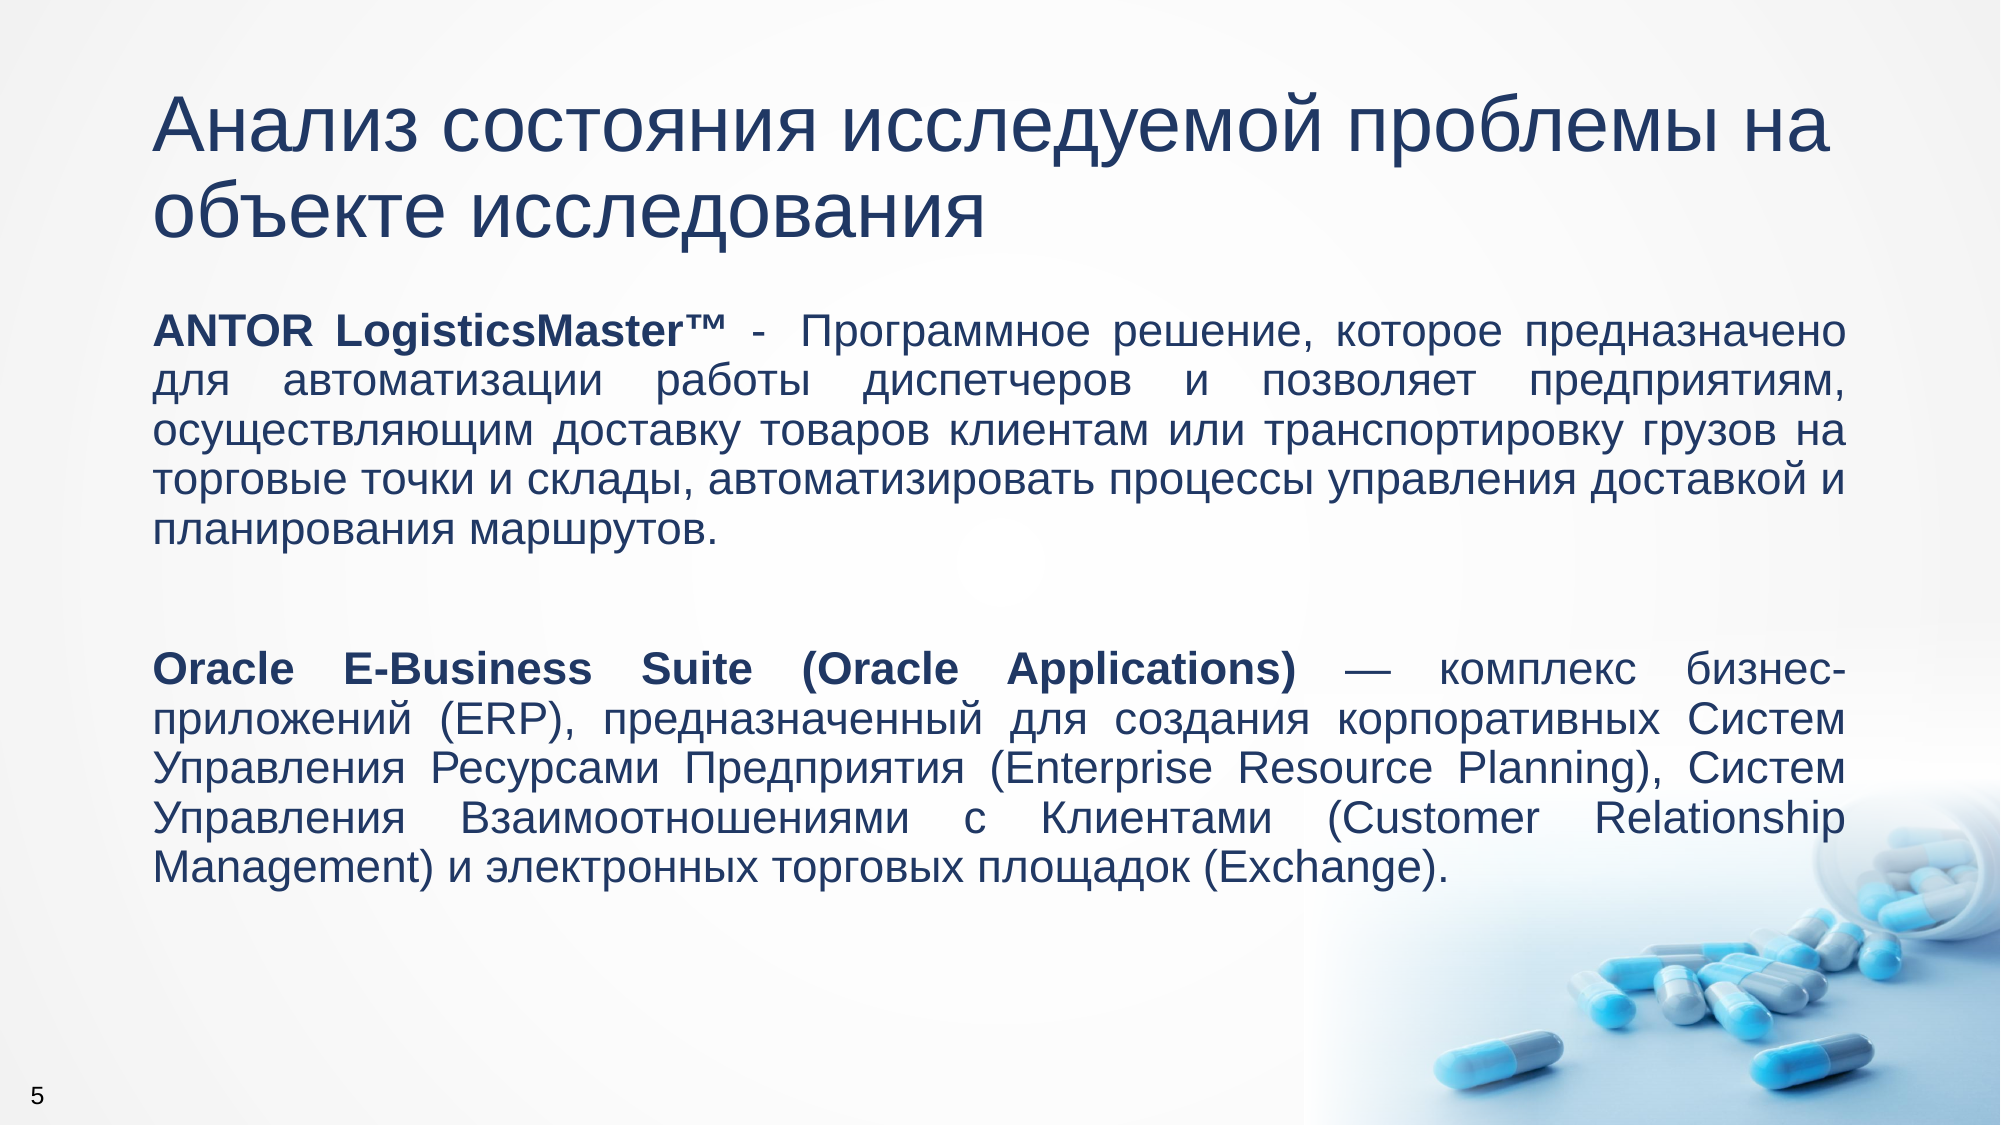

# Анализ состояния исследуемой проблемы на объекте исследования
ANTOR LogisticsMaster™ -  Программное решение, которое предназначено для автоматизации работы диспетчеров и позволяет предприятиям, осуществляющим доставку товаров клиентам или транспортировку грузов на торговые точки и склады, автоматизировать процессы управления доставкой и планирования маршрутов.

Oracle E-Business Suite (Oracle Applications) — комплекс бизнес-приложений (ERP), предназначенный для создания корпоративных Систем Управления Ресурсами Предприятия (Enterprise Resource Planning), Систем Управления Взаимоотношениями с Клиентами (Customer Relationship Management) и электронных торговых площадок (Exchange).

5